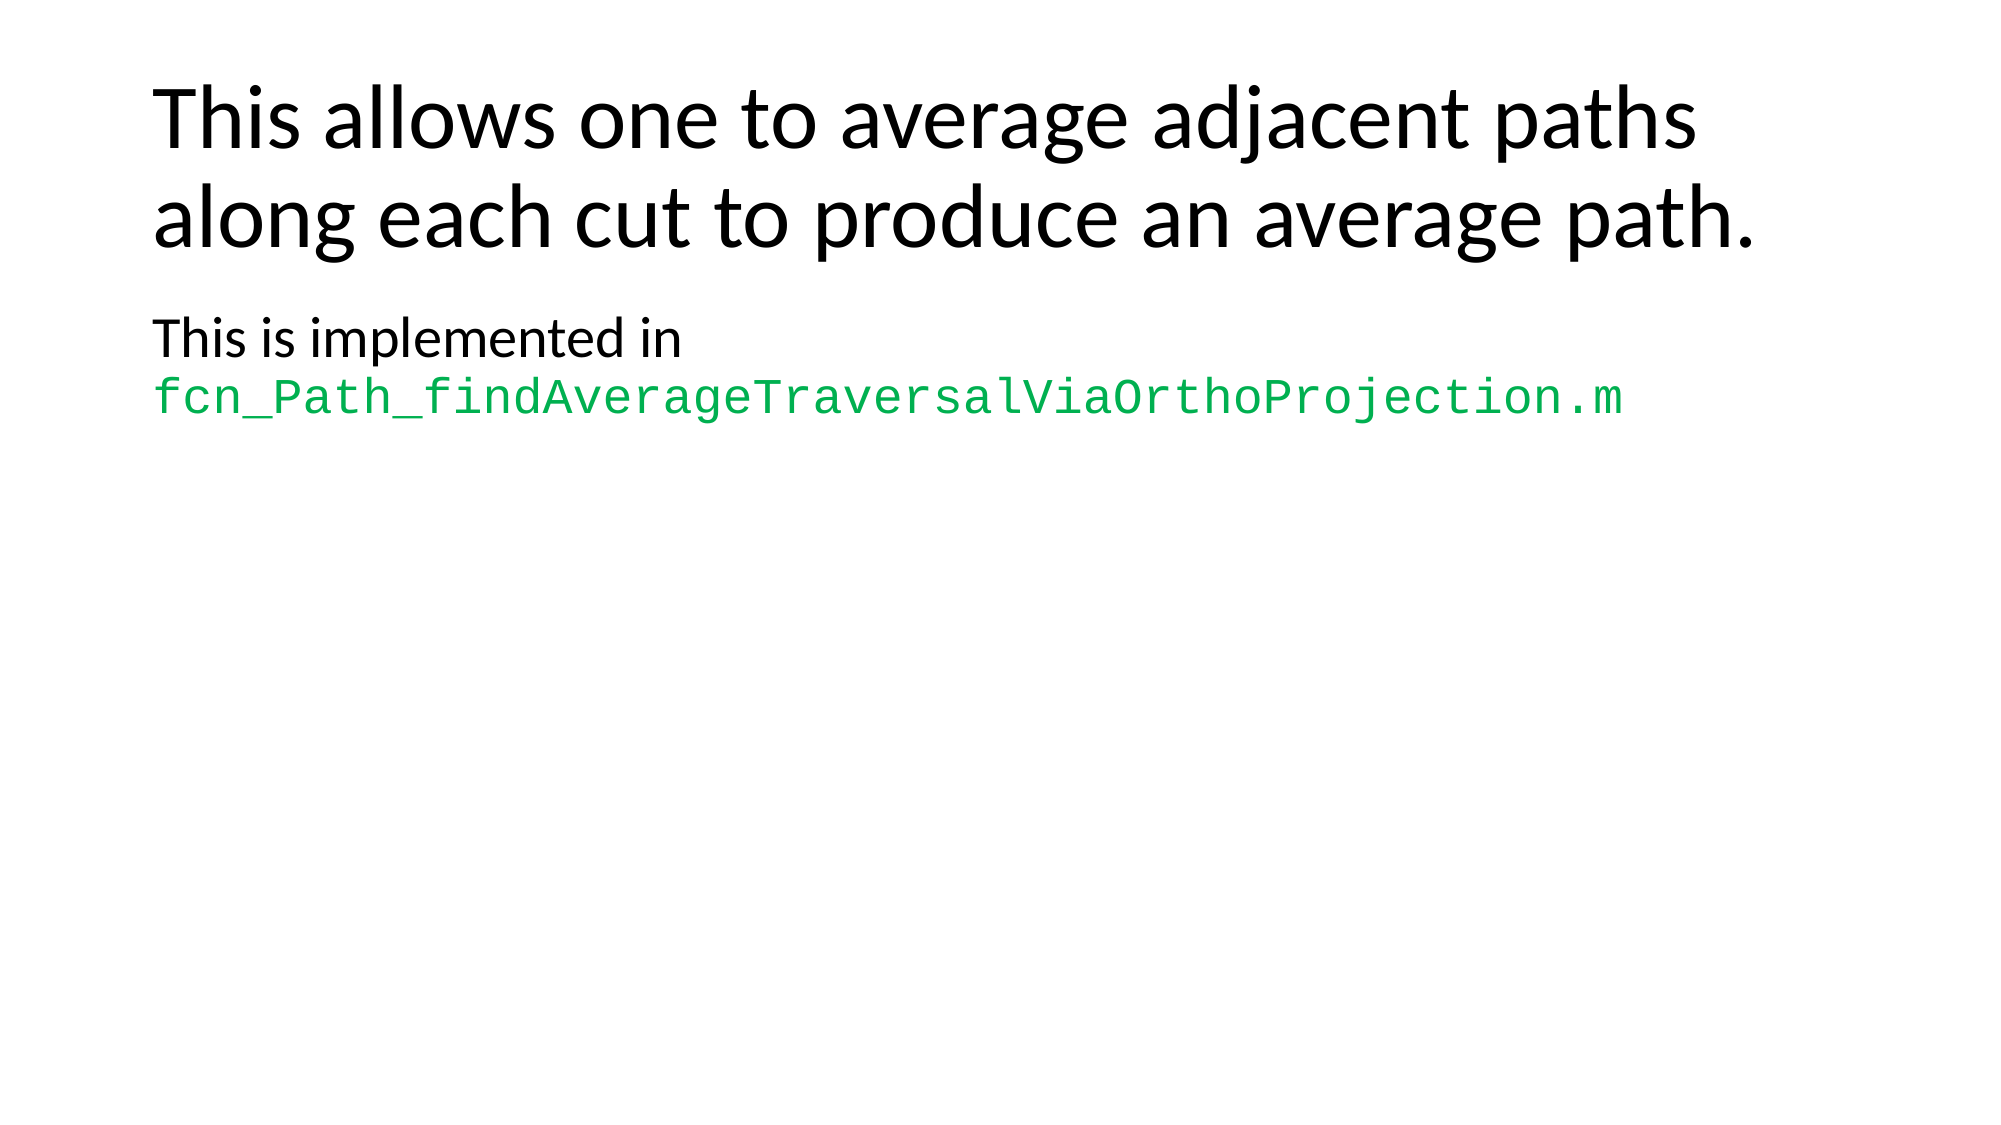

# This allows one to average adjacent paths along each cut to produce an average path.
This is implemented in fcn_Path_findAverageTraversalViaOrthoProjection.m